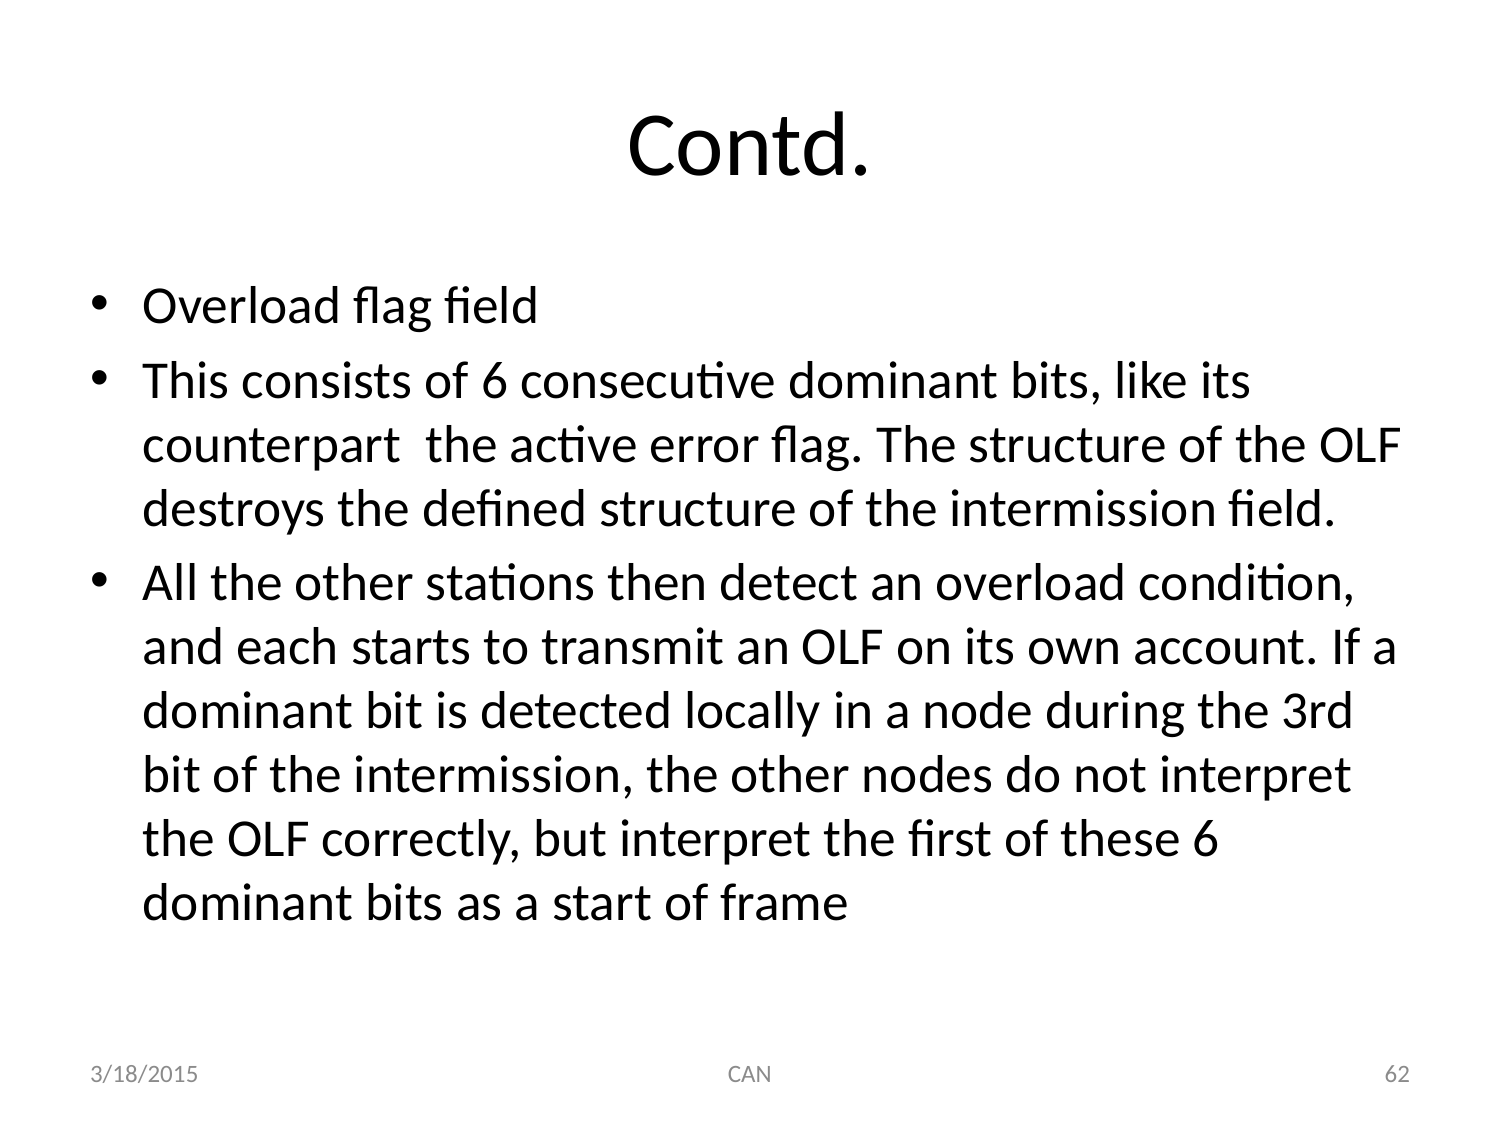

# Contd.
Overload flag field
This consists of 6 consecutive dominant bits, like its counterpart  the active error flag. The structure of the OLF destroys the defined structure of the intermission field.
All the other stations then detect an overload condition, and each starts to transmit an OLF on its own account. If a dominant bit is detected locally in a node during the 3rd bit of the intermission, the other nodes do not interpret the OLF correctly, but interpret the first of these 6 dominant bits as a start of frame
3/18/2015
CAN
62